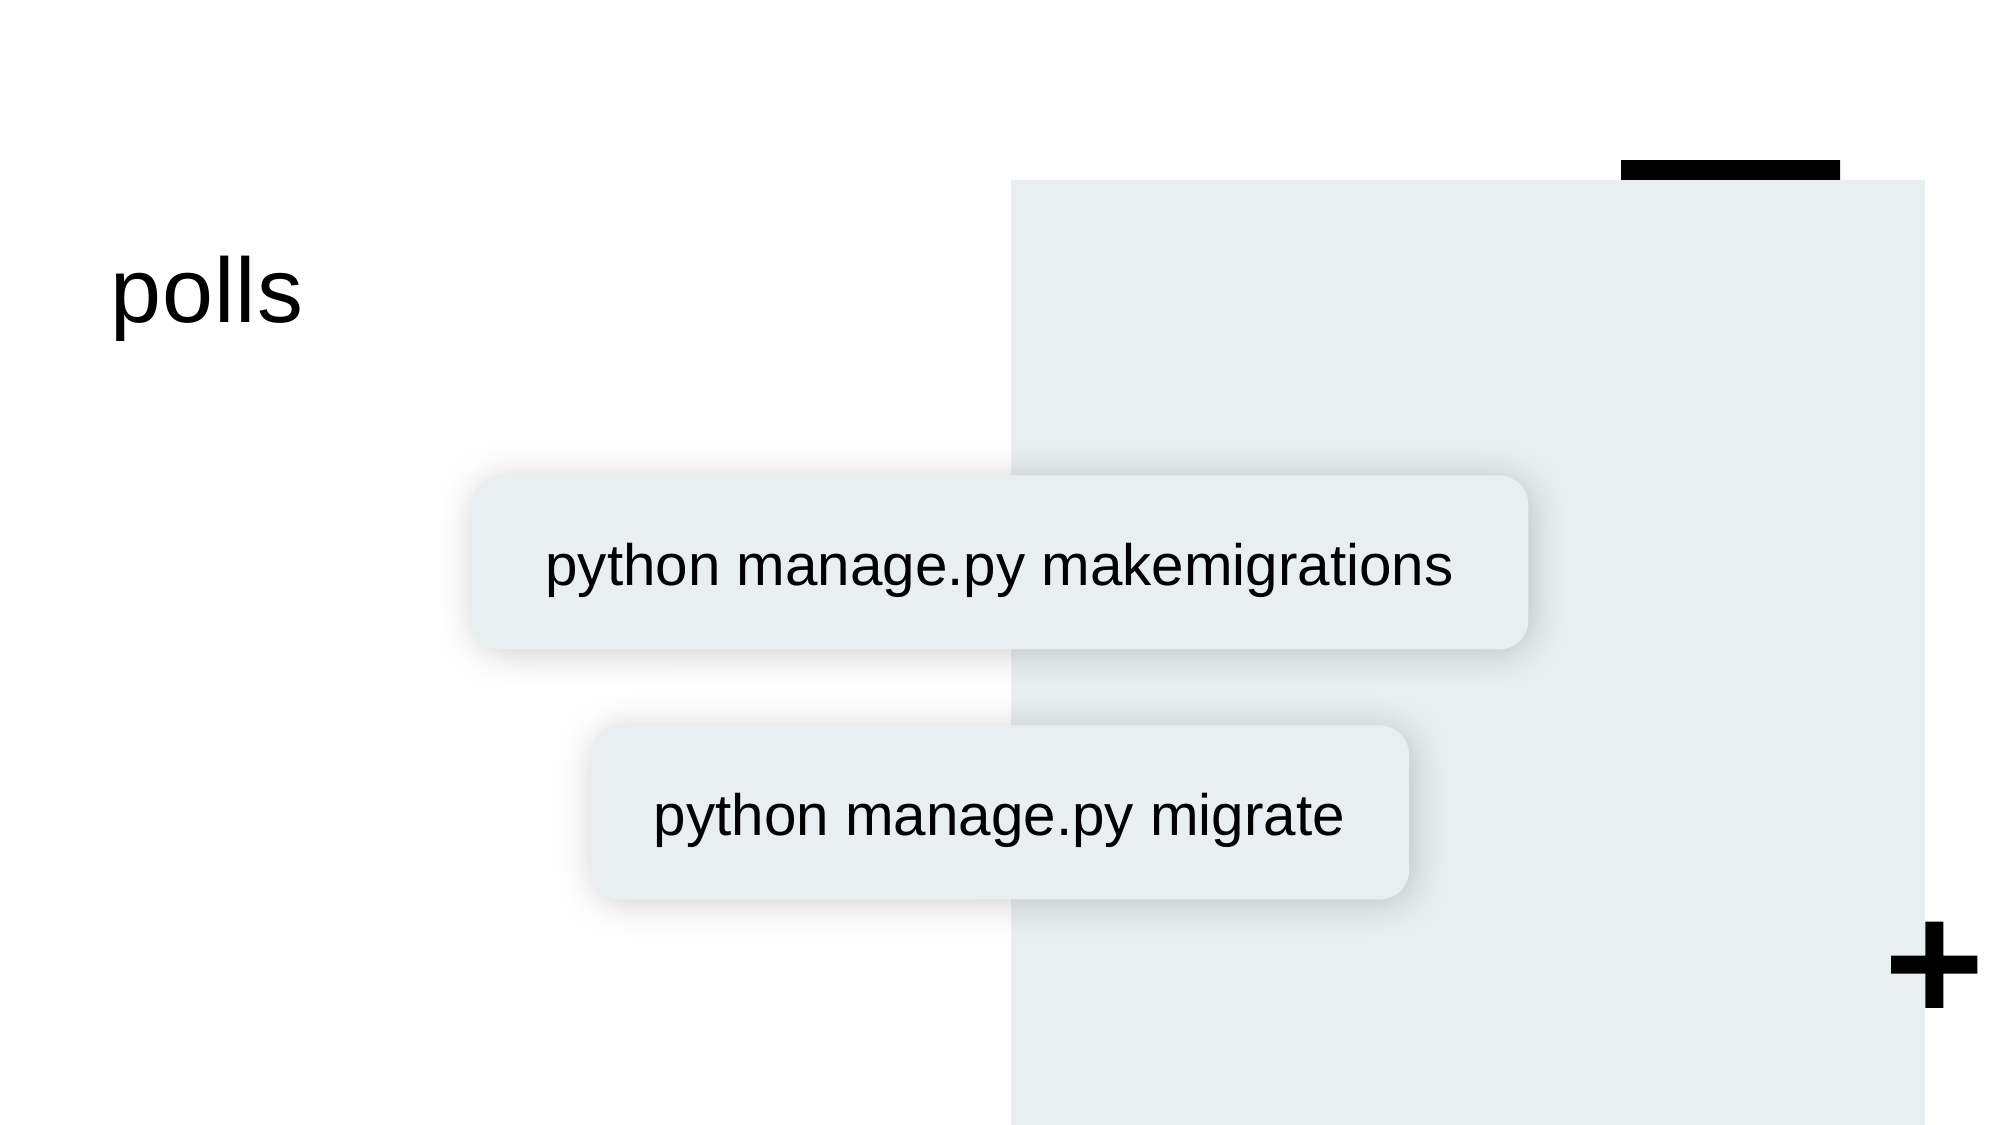

# polls
python manage.py makemigrations
python manage.py migrate